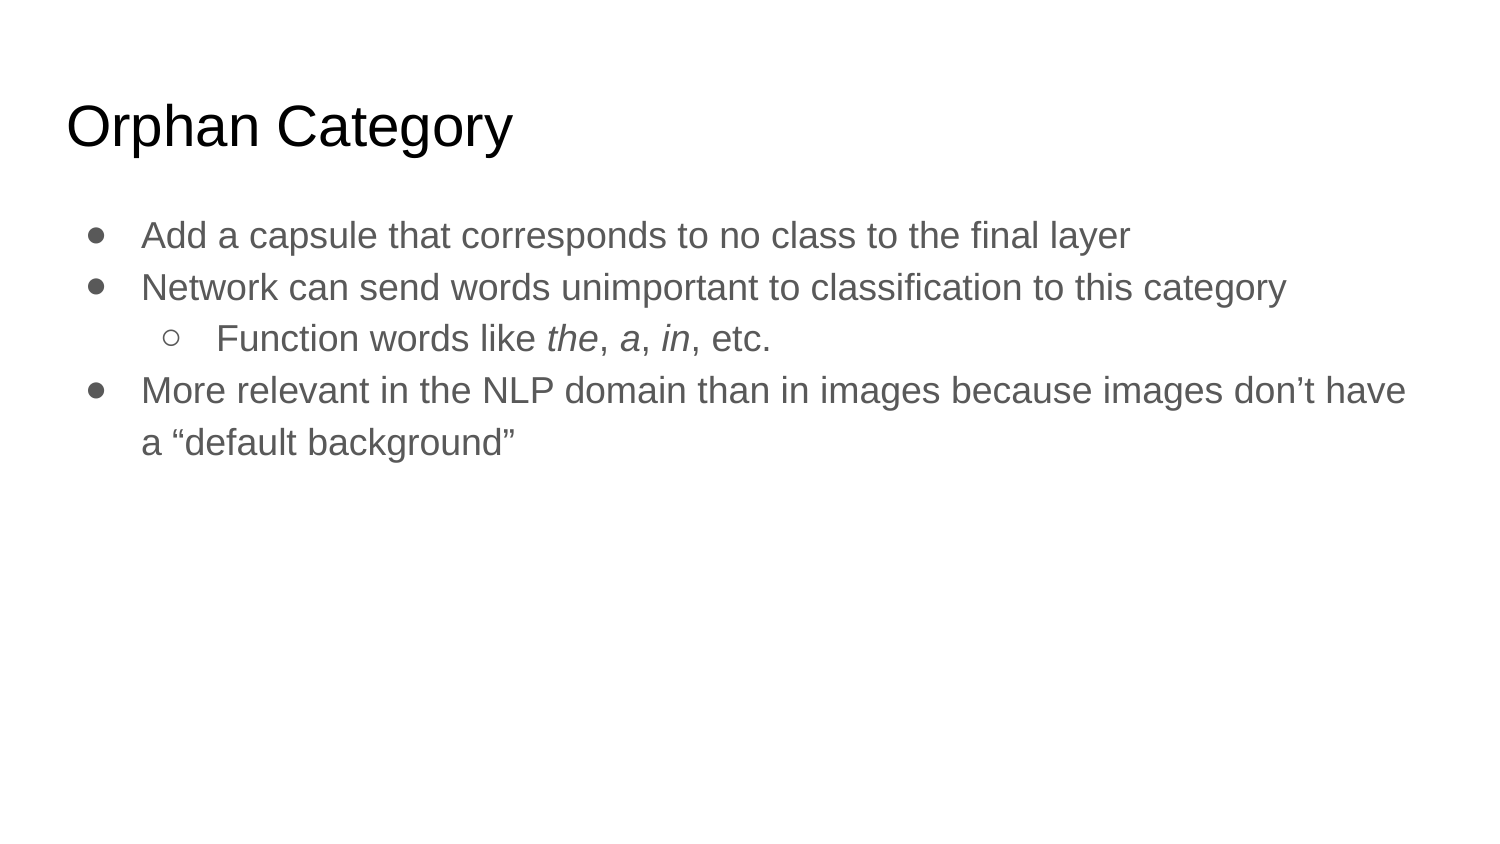

# Orphan Category
Add a capsule that corresponds to no class to the final layer
Network can send words unimportant to classification to this category
Function words like the, a, in, etc.
More relevant in the NLP domain than in images because images don’t have a “default background”